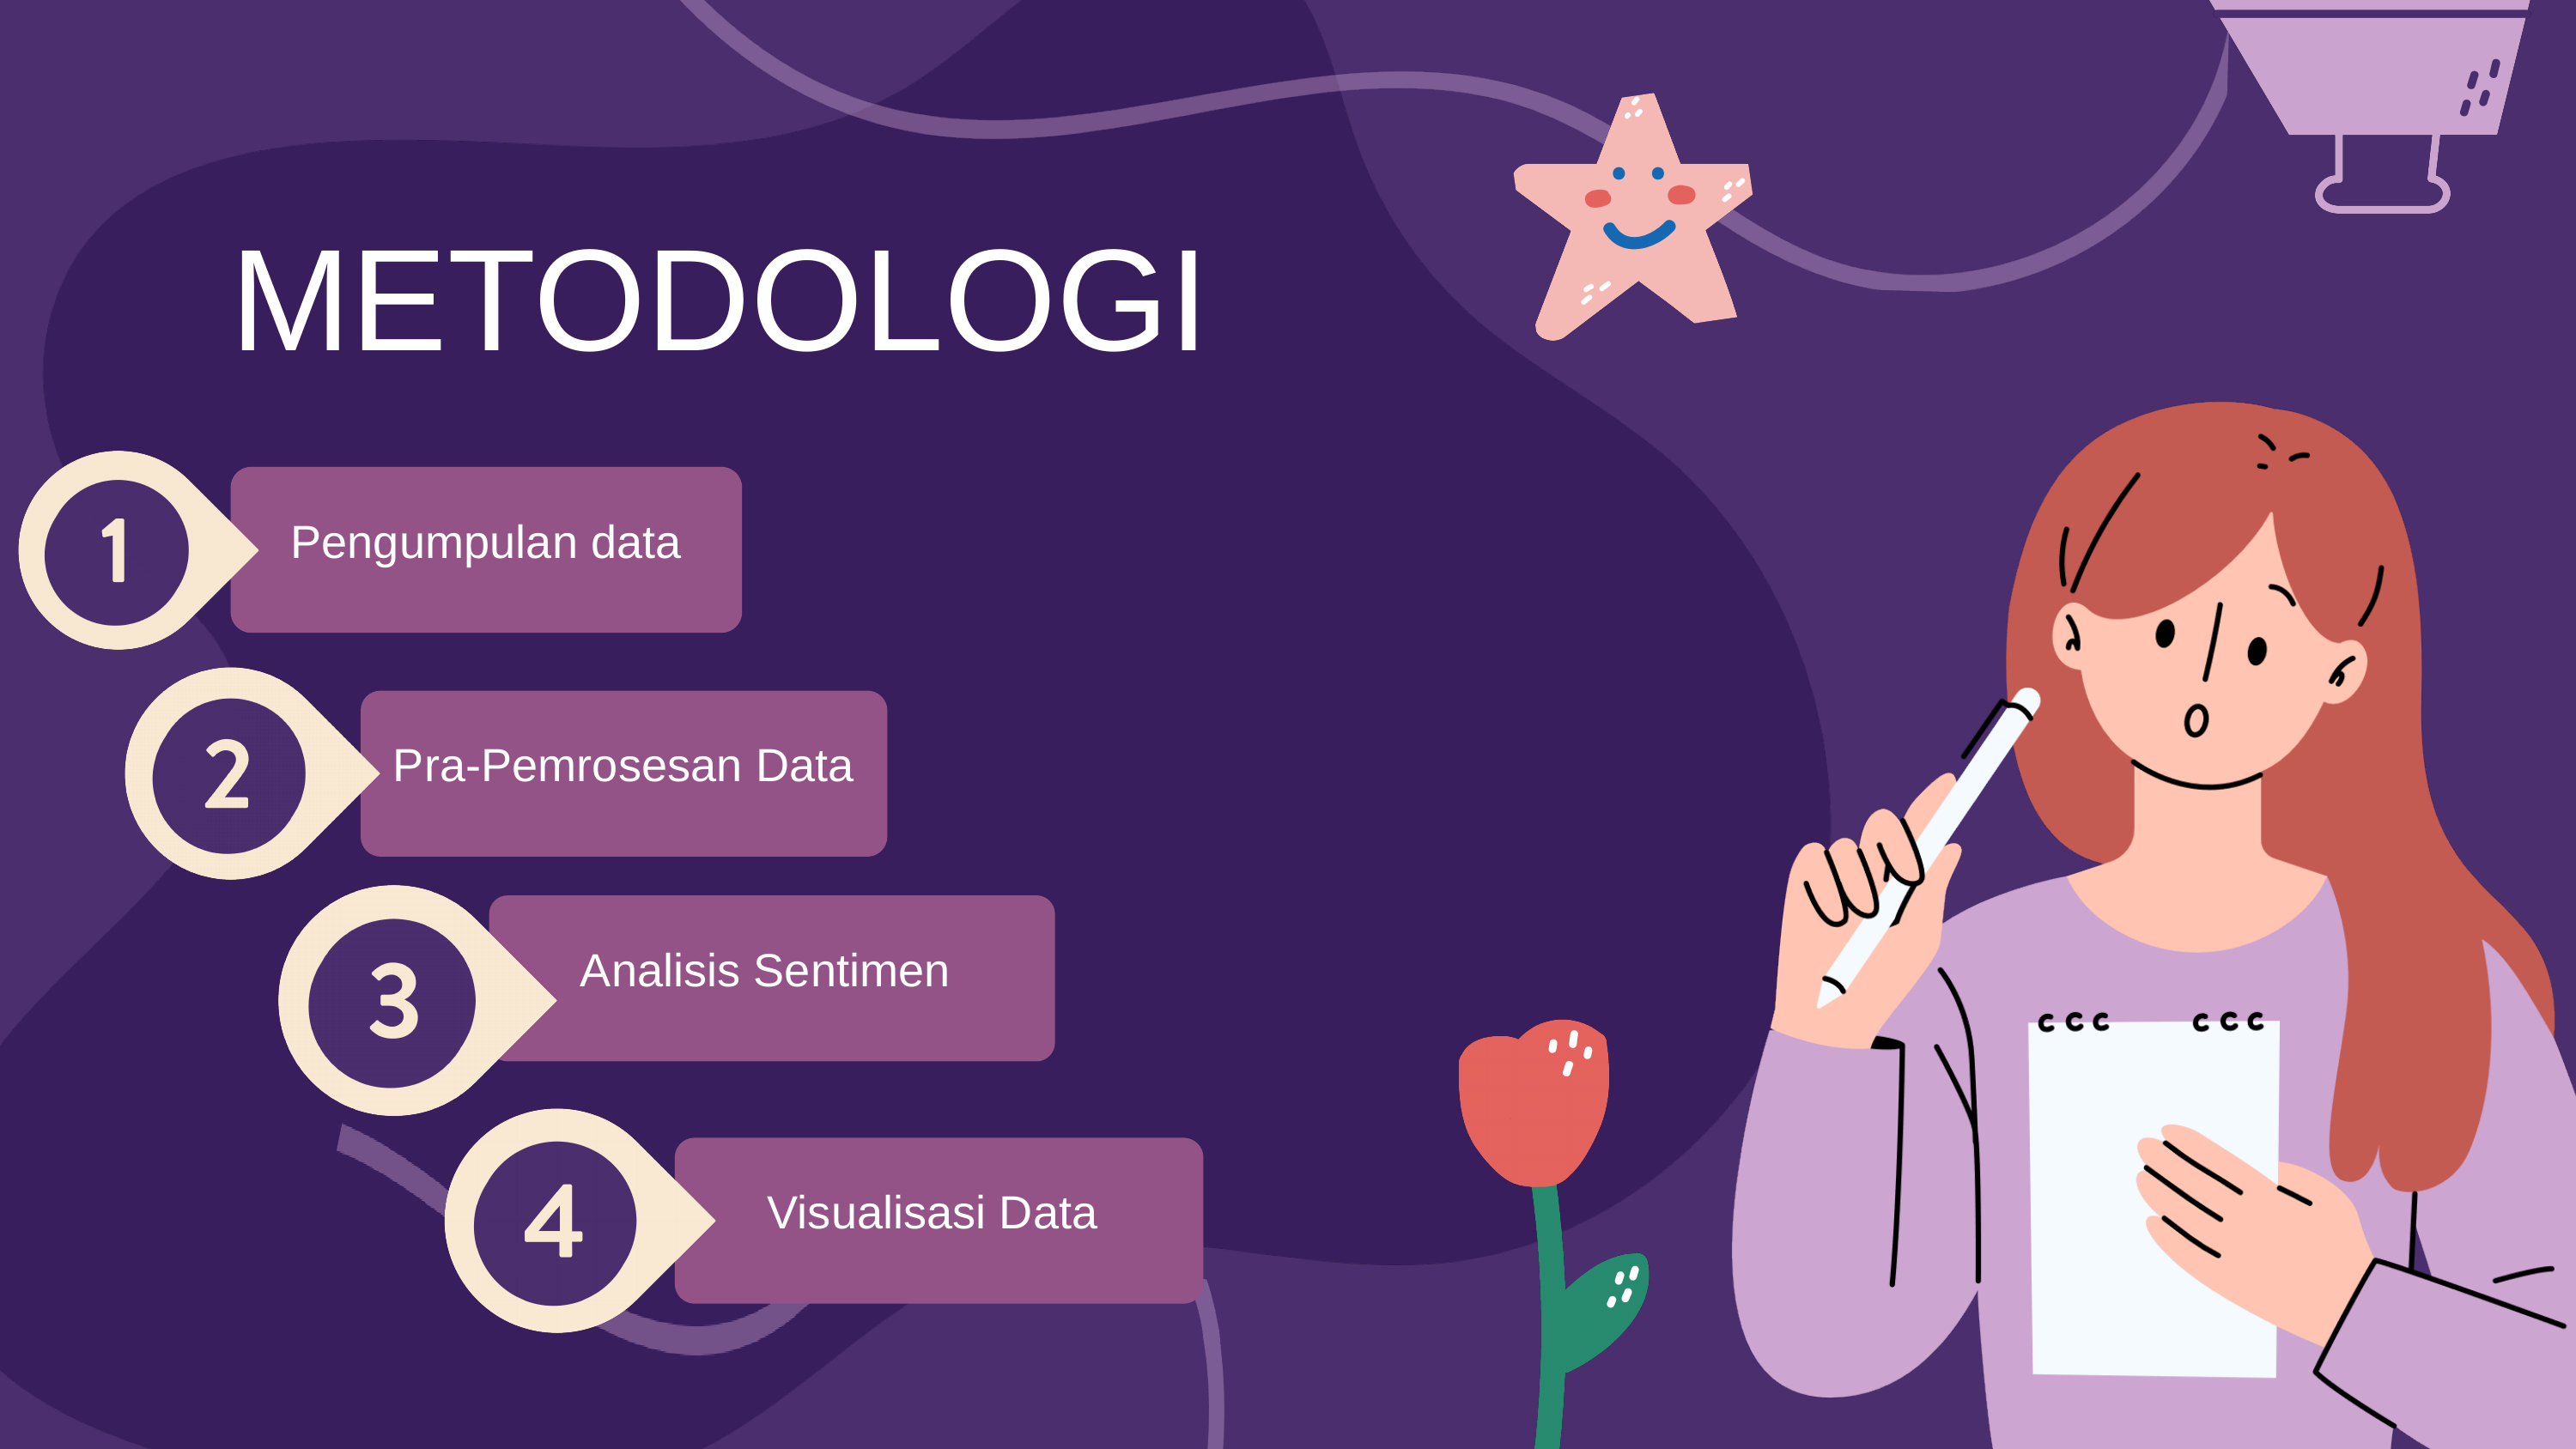

METODOLOGI

Pengumpulan data

Pra-Pemrosesan Data

Analisis Sentimen

Visualisasi Data